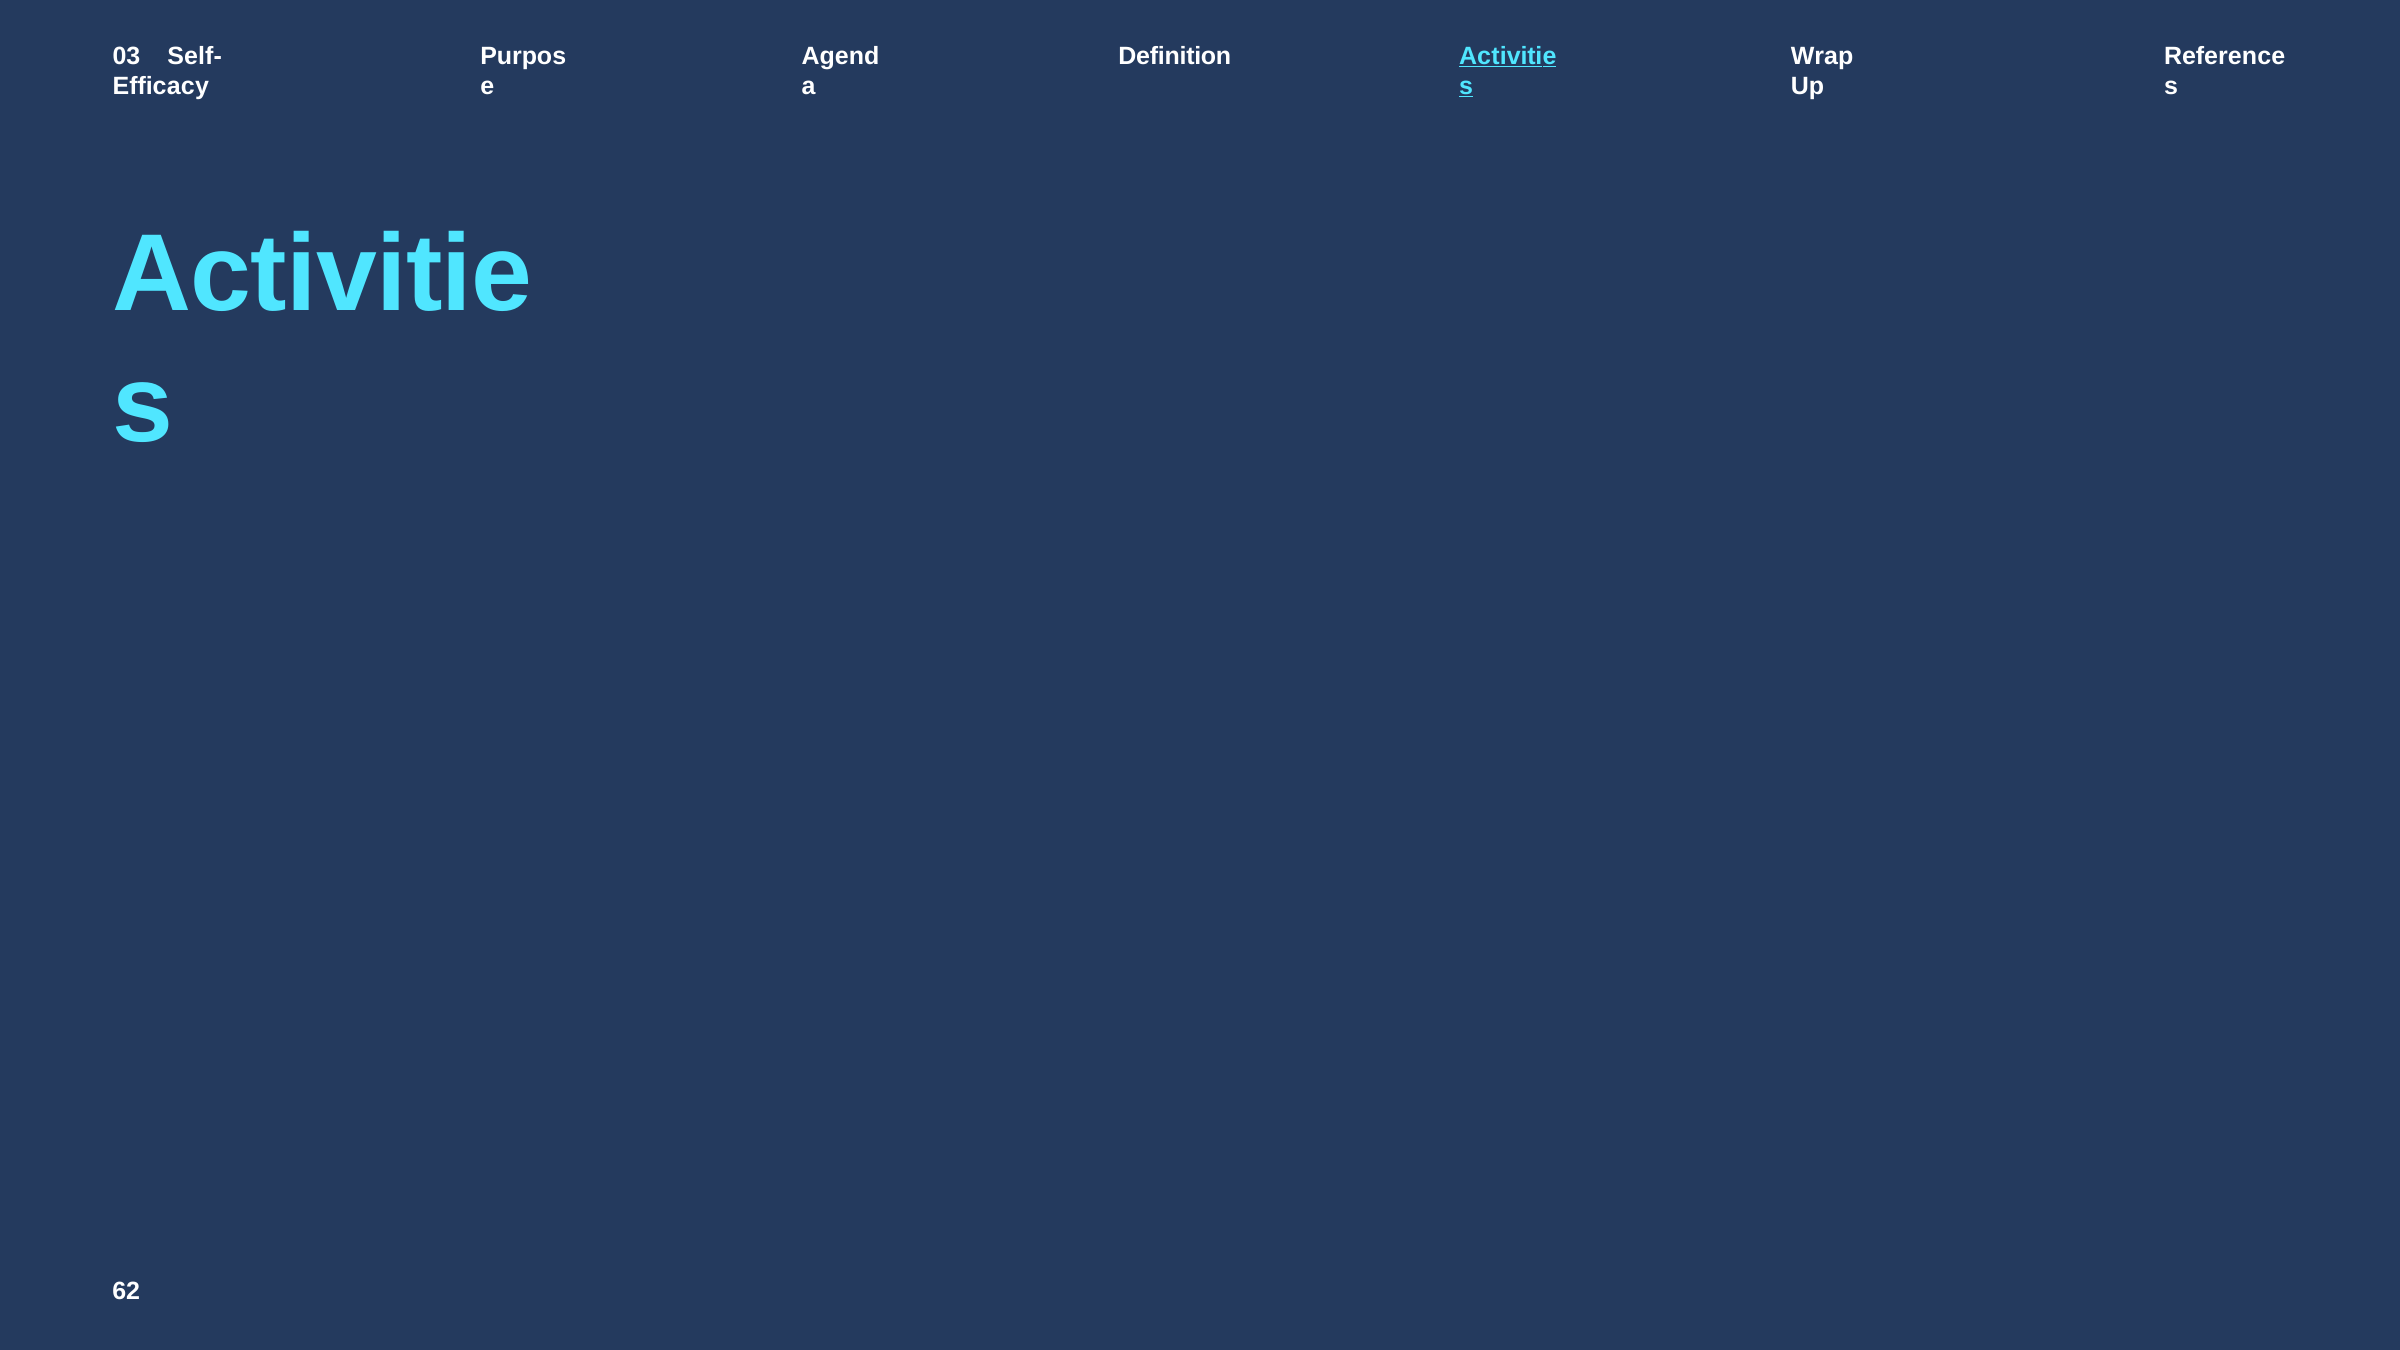

03	Self-Efficacy
Purpose
Agenda
Definition
Activities
Wrap	Up
References
Activities
62